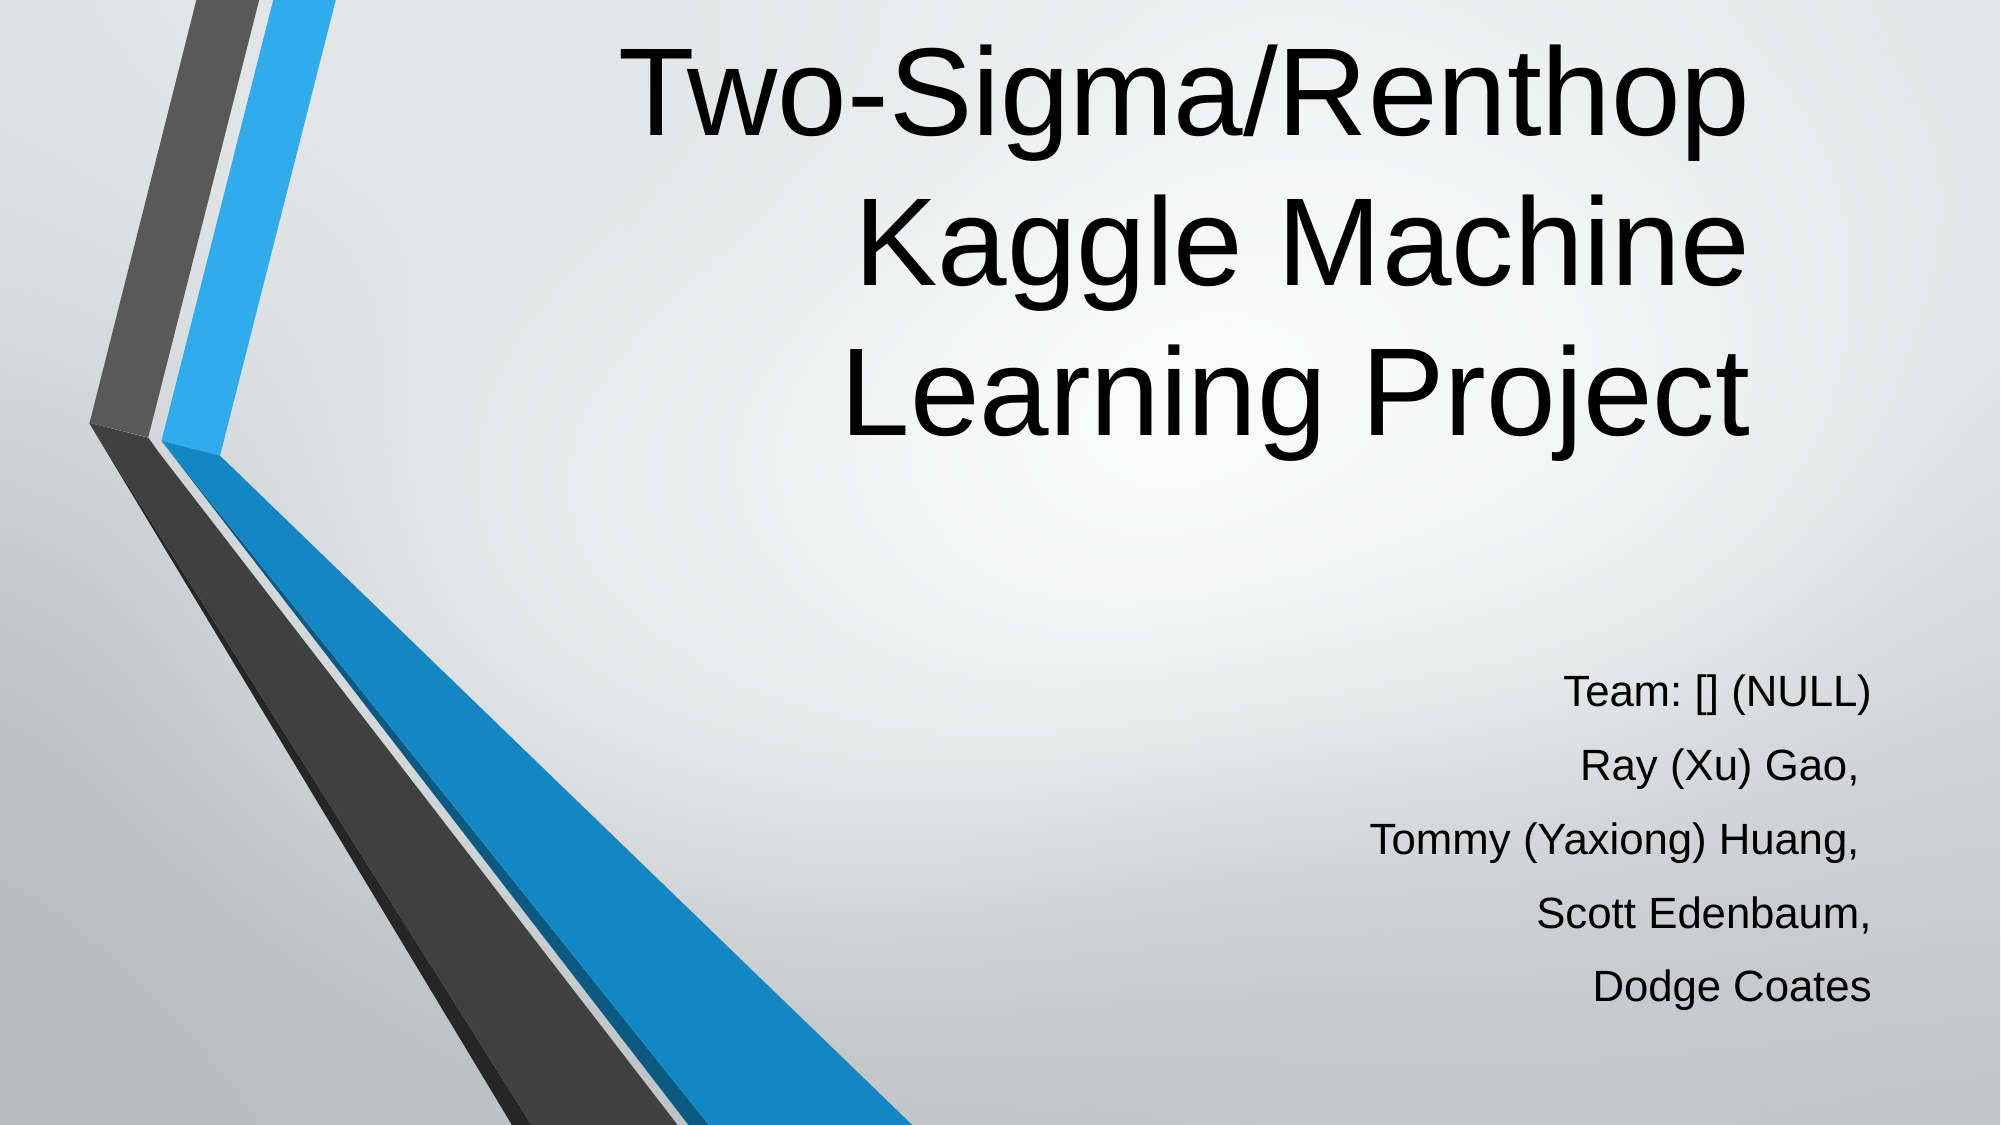

# Two-Sigma/Renthop Kaggle Machine Learning Project
Team: [] (NULL)
Ray (Xu) Gao,
Tommy (Yaxiong) Huang,
Scott Edenbaum,
Dodge Coates